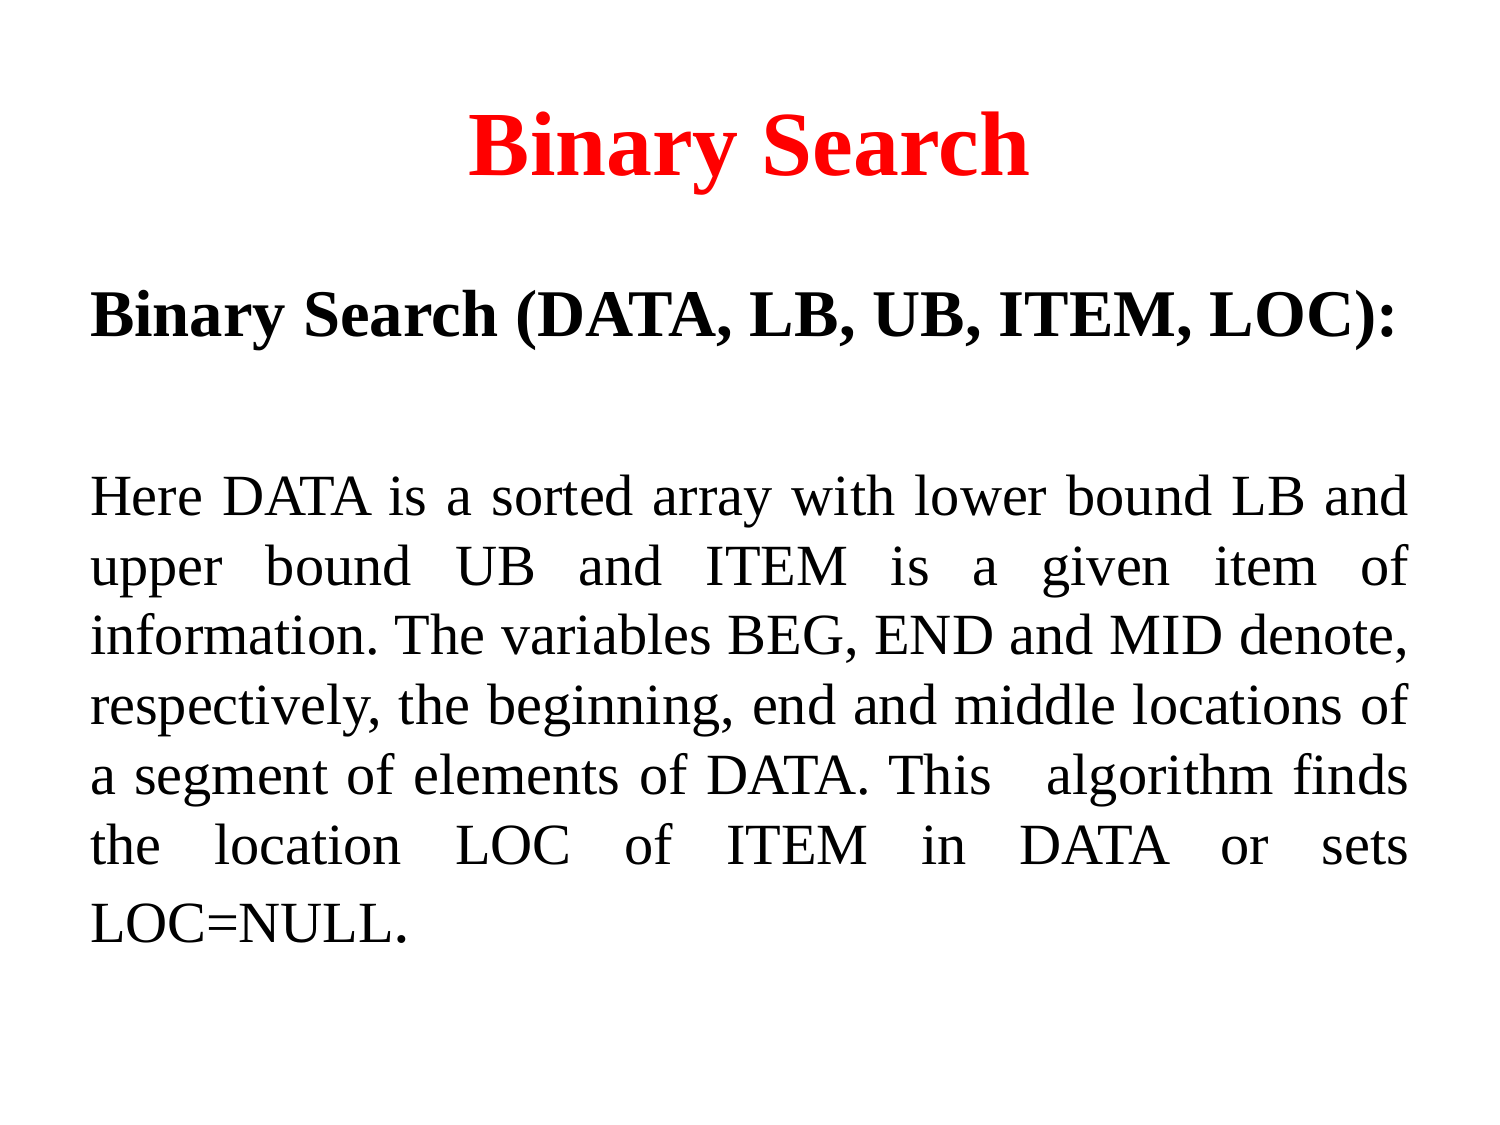

# Binary Search
Binary Search (DATA, LB, UB, ITEM, LOC):

Here DATA is a sorted array with lower bound LB and upper bound UB and ITEM is a given item of information. The variables BEG, END and MID denote, respectively, the beginning, end and middle locations of a segment of elements of DATA. This   algorithm finds the location LOC of ITEM in DATA or sets LOC=NULL.